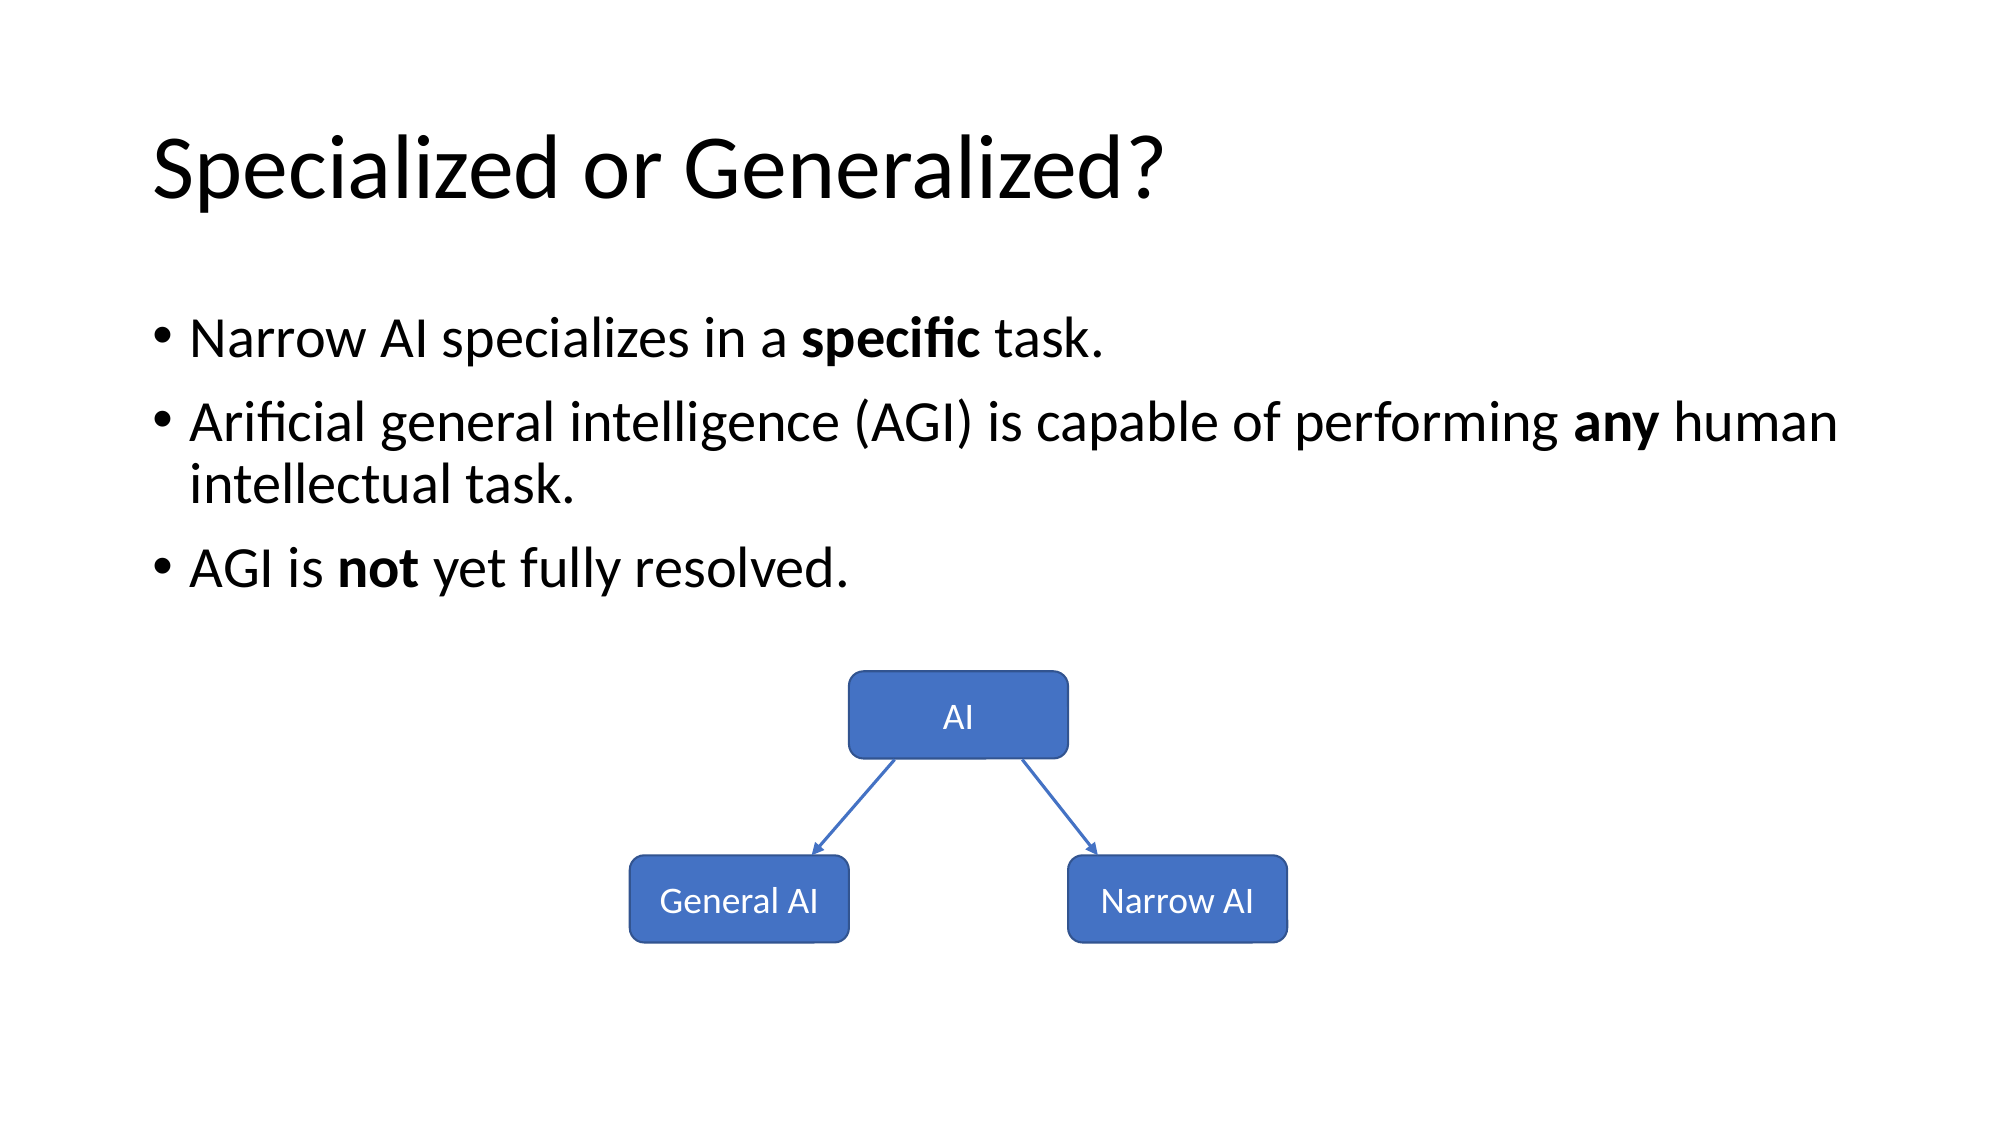

# Specialized or Generalized?
Narrow AI specializes in a specific task.
Arificial general intelligence (AGI) is capable of performing any human intellectual task.
AGI is not yet fully resolved.
AI
General AI
Narrow AI